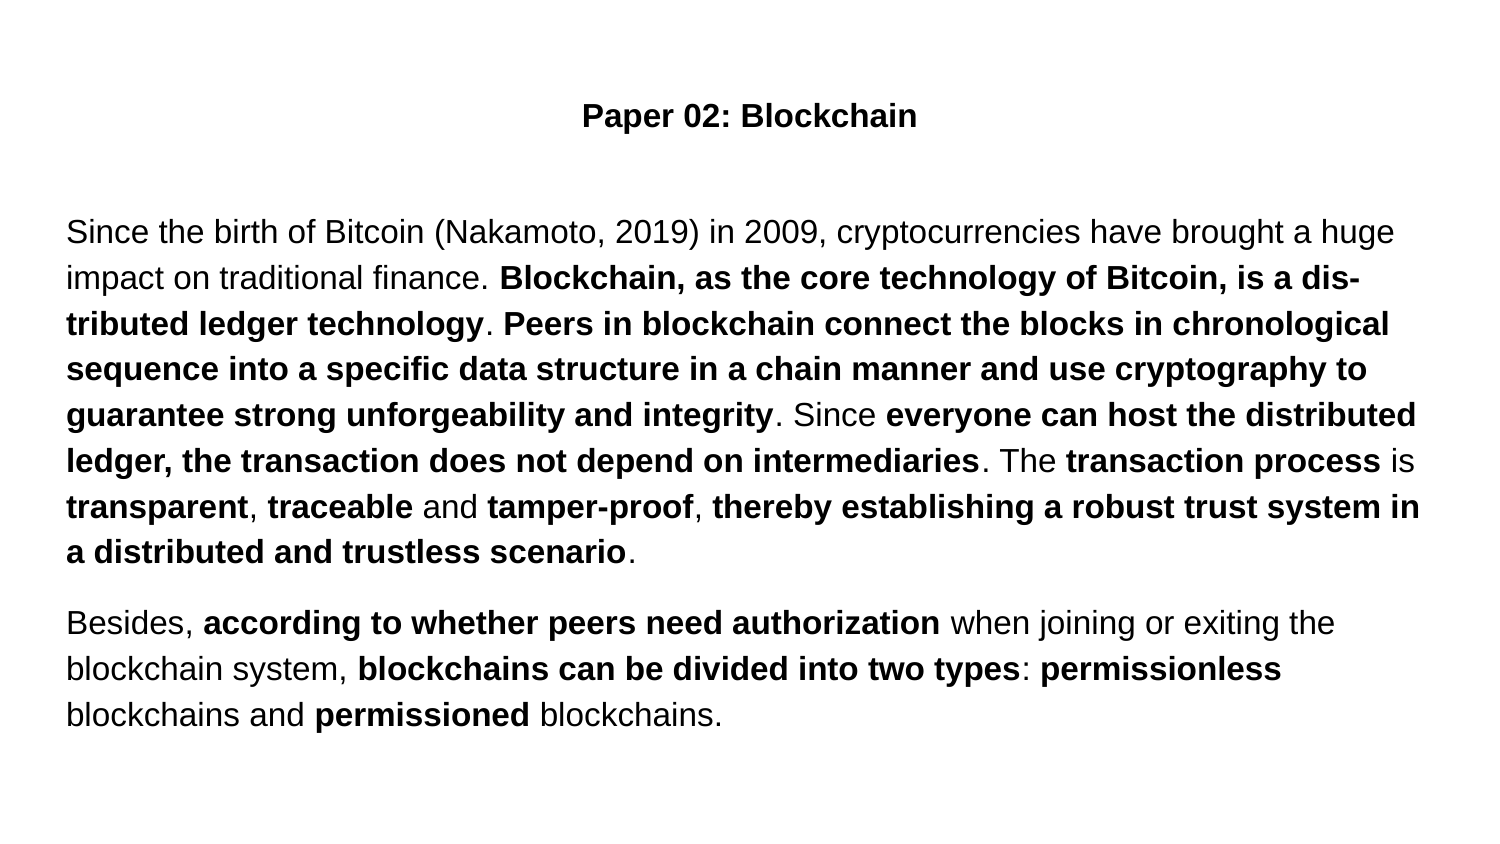

# Paper 02: Blockchain
Since the birth of Bitcoin (Nakamoto, 2019) in 2009, cryptocurrencies have brought a huge impact on traditional finance. Blockchain, as the core technology of Bitcoin, is a dis- tributed ledger technology. Peers in blockchain connect the blocks in chronological sequence into a specific data structure in a chain manner and use cryptography to guarantee strong unforgeability and integrity. Since everyone can host the distributed ledger, the transaction does not depend on intermediaries. The transaction process is transparent, traceable and tamper-proof, thereby establishing a robust trust system in a distributed and trustless scenario.
Besides, according to whether peers need authorization when joining or exiting the blockchain system, blockchains can be divided into two types: permissionless blockchains and permissioned blockchains.